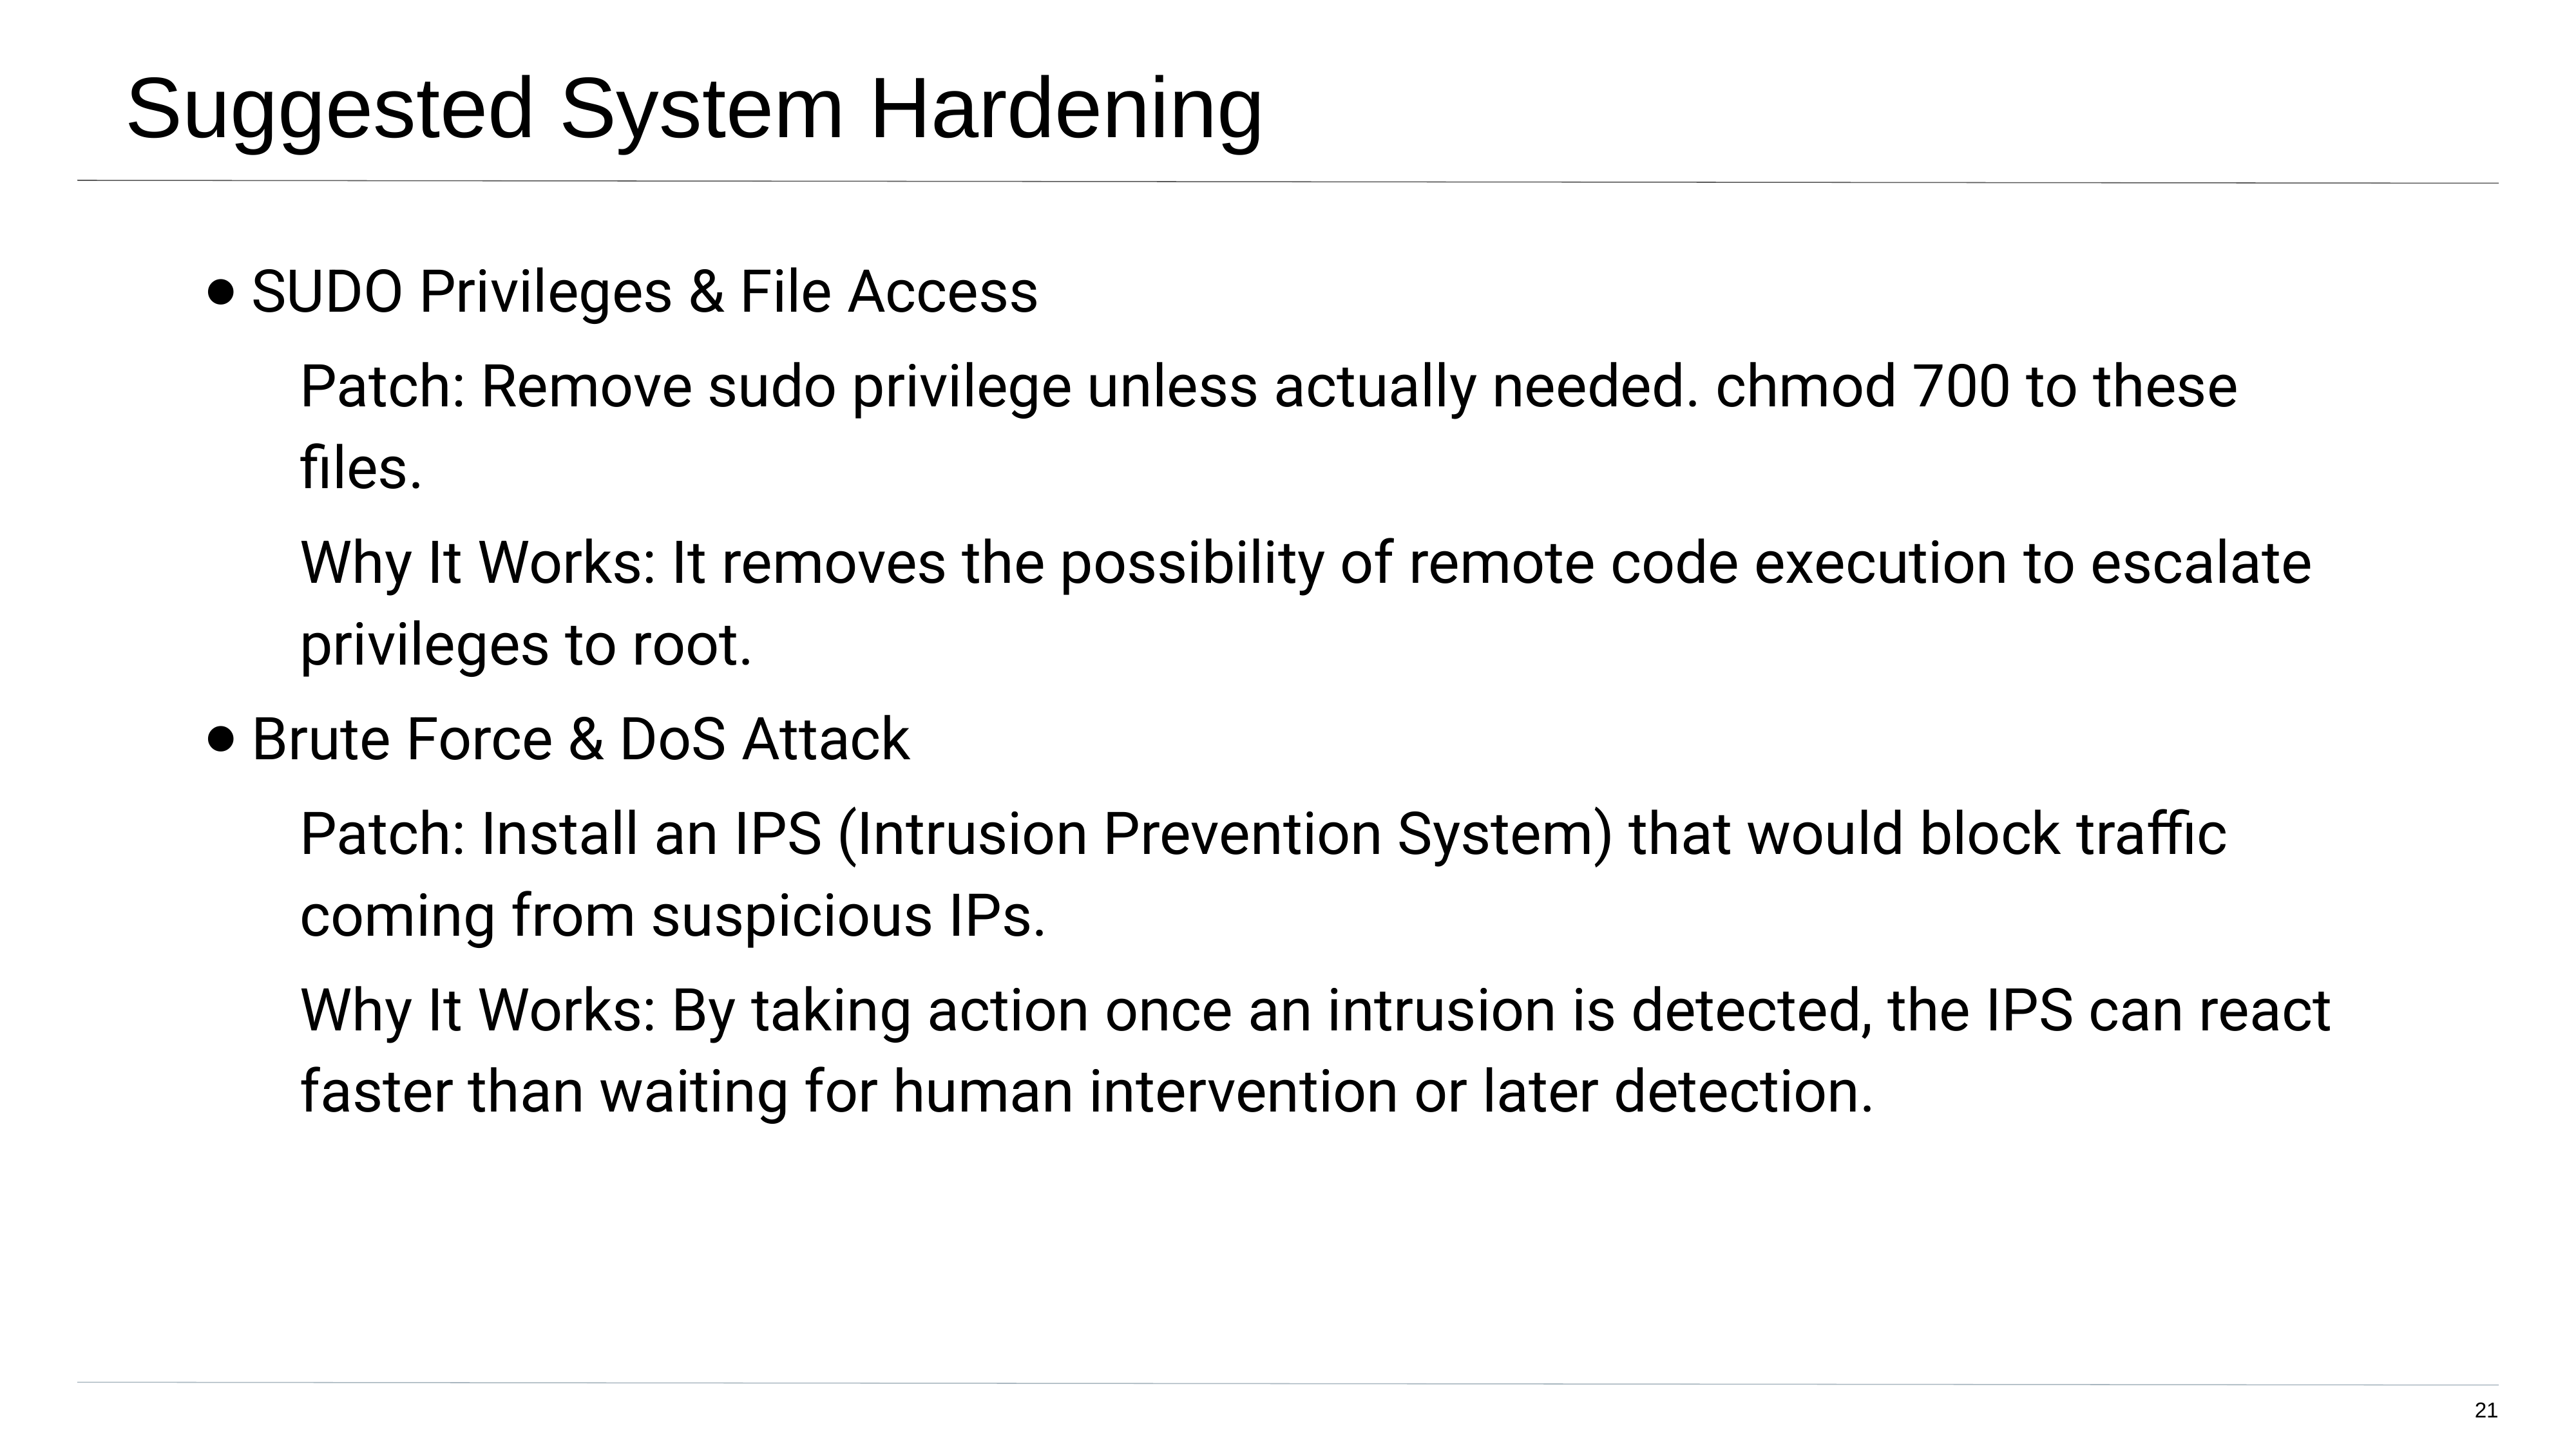

# Suggested System Hardening
SUDO Privileges & File Access
Patch: Remove sudo privilege unless actually needed. chmod 700 to these files.
Why It Works: It removes the possibility of remote code execution to escalate privileges to root.
Brute Force & DoS Attack
Patch: Install an IPS (Intrusion Prevention System) that would block traffic coming from suspicious IPs.
Why It Works: By taking action once an intrusion is detected, the IPS can react faster than waiting for human intervention or later detection.

21